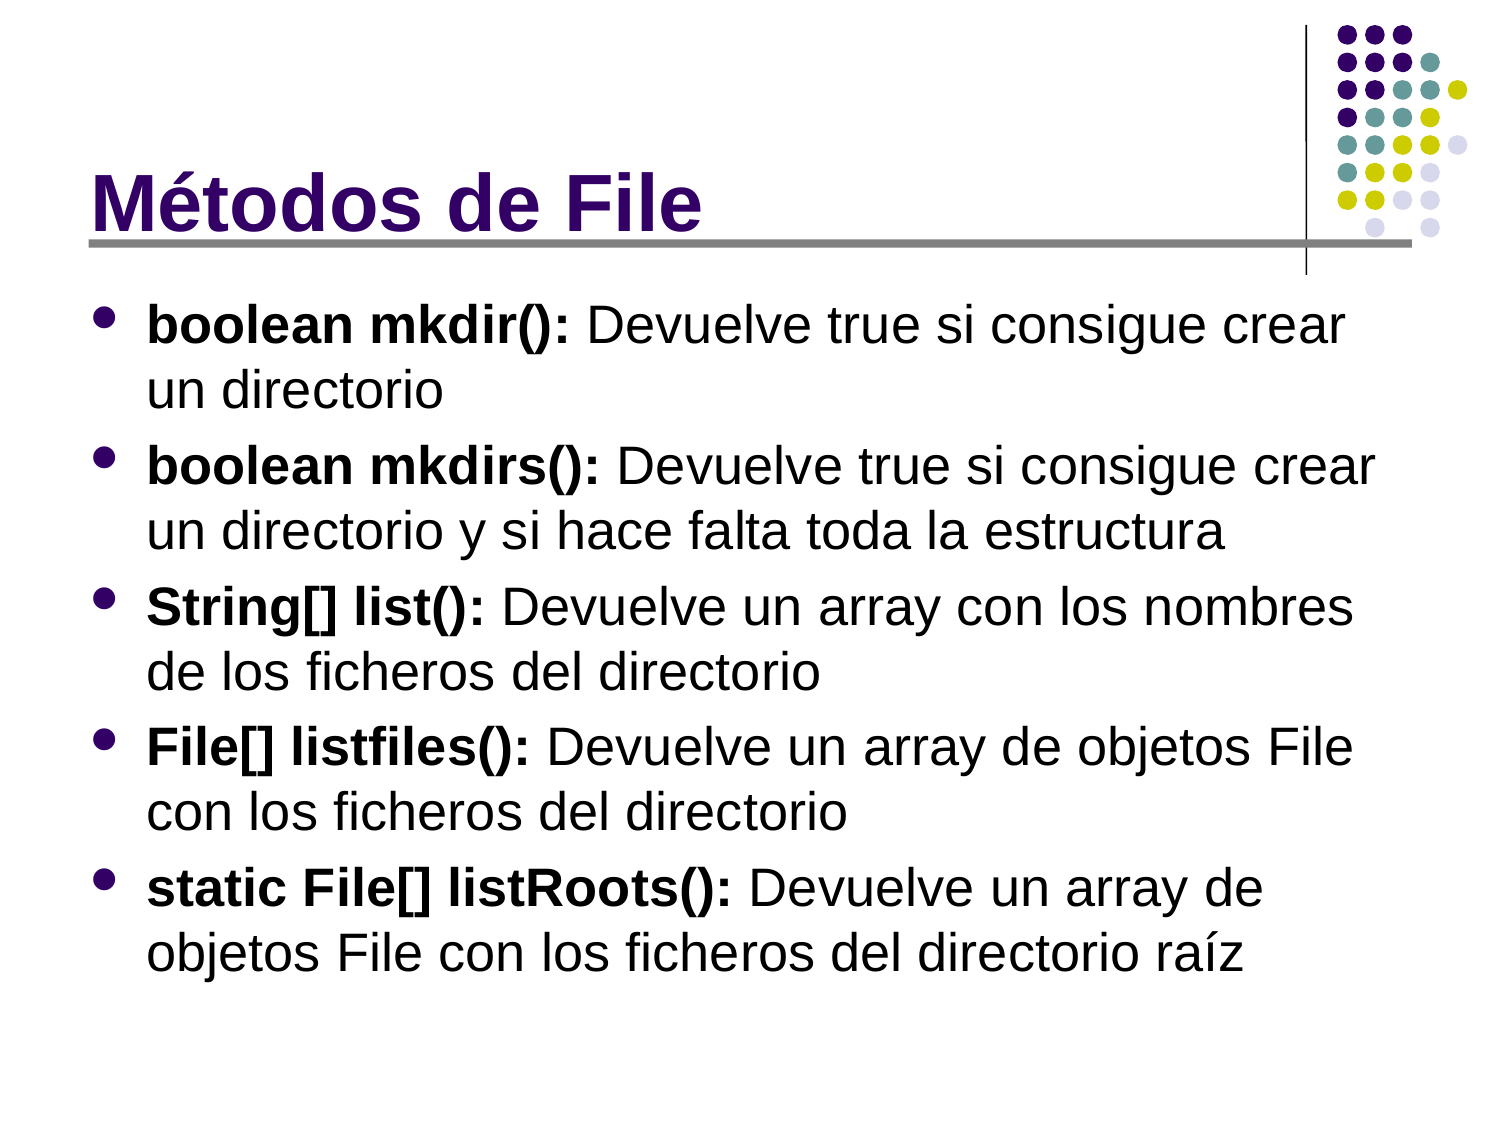

# Métodos de File
boolean mkdir(): Devuelve true si consigue crear un directorio
boolean mkdirs(): Devuelve true si consigue crear un directorio y si hace falta toda la estructura
String[] list(): Devuelve un array con los nombres de los ficheros del directorio
File[] listfiles(): Devuelve un array de objetos File con los ficheros del directorio
static File[] listRoots(): Devuelve un array de objetos File con los ficheros del directorio raíz